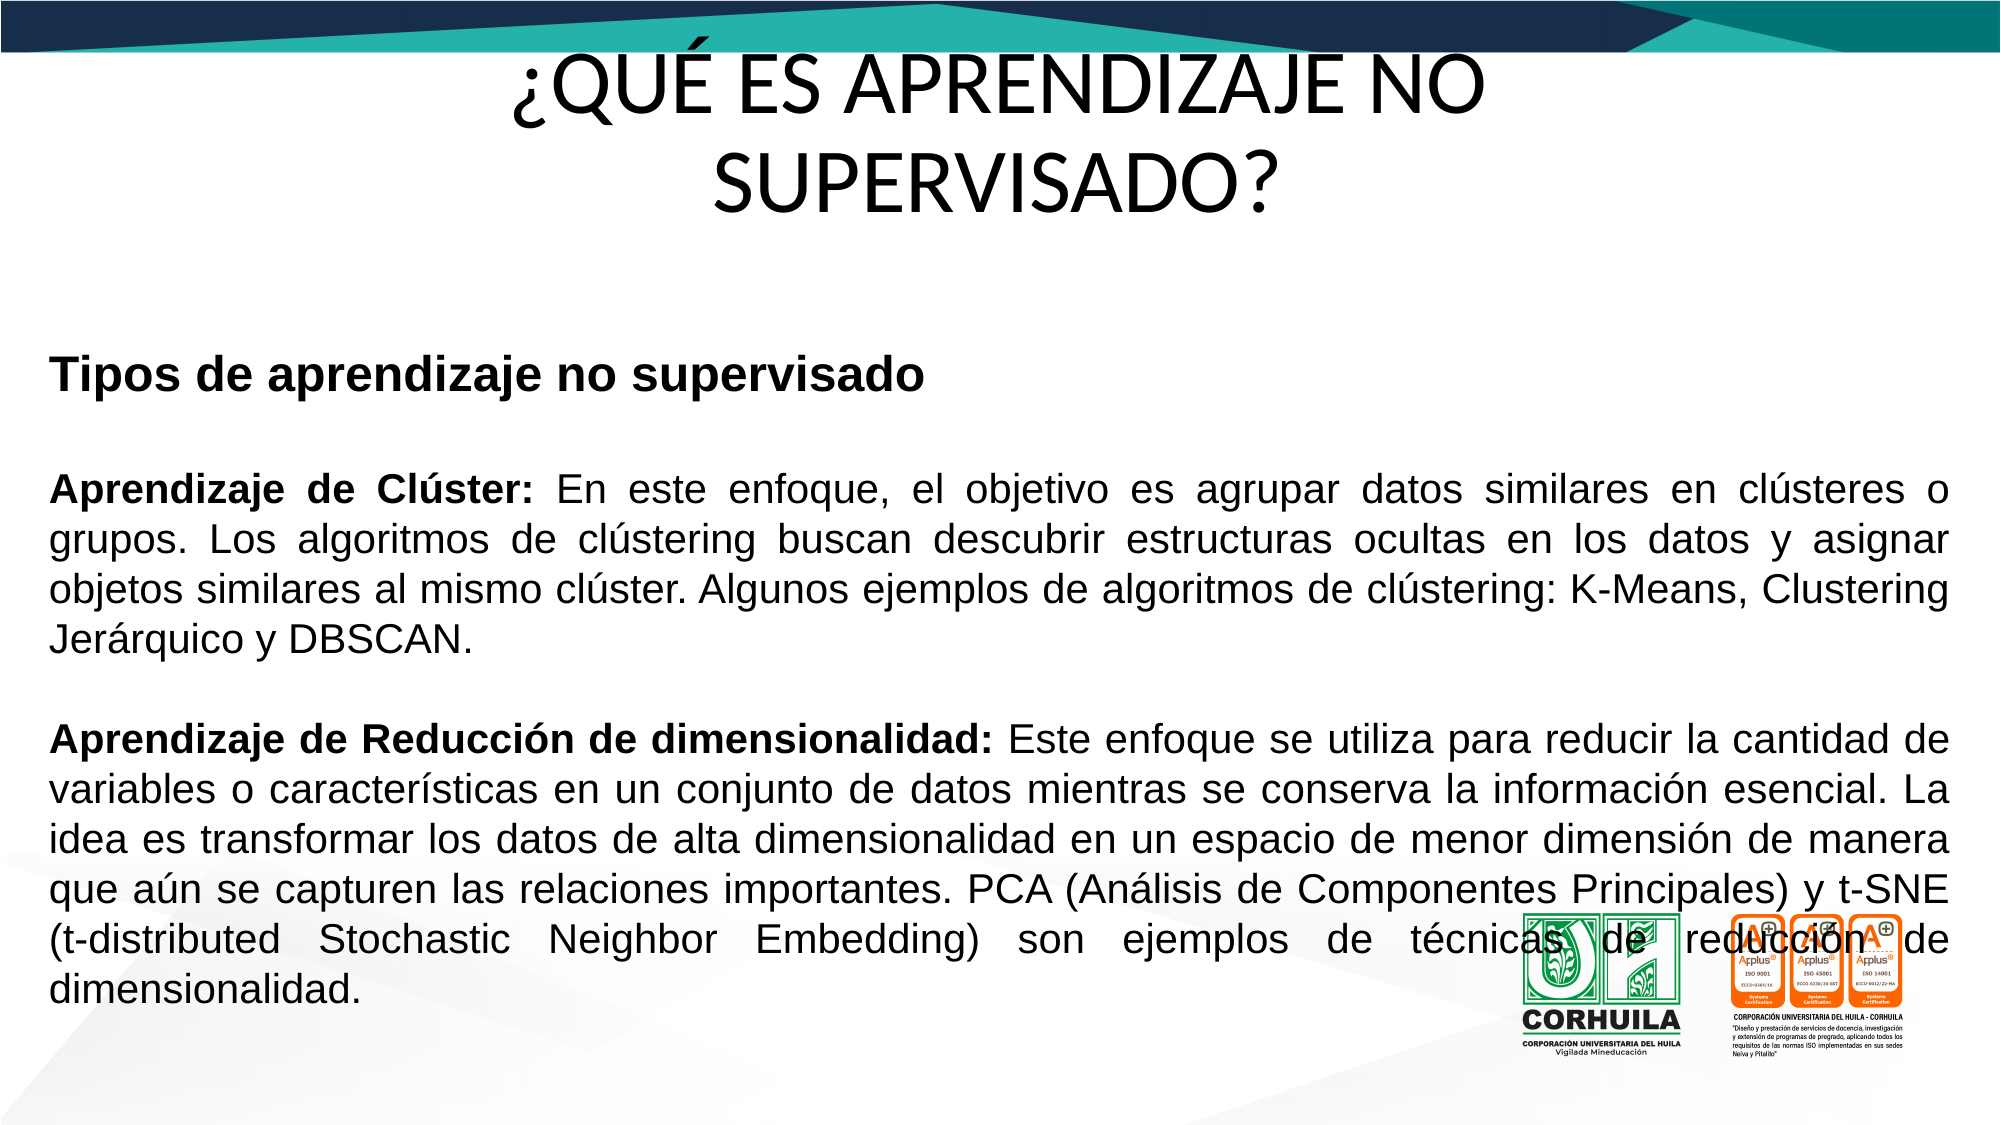

# ¿QUÉ ES APRENDIZAJE NO SUPERVISADO?
Tipos de aprendizaje no supervisado

Aprendizaje de Clúster: En este enfoque, el objetivo es agrupar datos similares en clústeres o grupos. Los algoritmos de clústering buscan descubrir estructuras ocultas en los datos y asignar objetos similares al mismo clúster. Algunos ejemplos de algoritmos de clústering: K-Means, Clustering Jerárquico y DBSCAN.

Aprendizaje de Reducción de dimensionalidad: Este enfoque se utiliza para reducir la cantidad de variables o características en un conjunto de datos mientras se conserva la información esencial. La idea es transformar los datos de alta dimensionalidad en un espacio de menor dimensión de manera que aún se capturen las relaciones importantes. PCA (Análisis de Componentes Principales) y t-SNE (t-distributed Stochastic Neighbor Embedding) son ejemplos de técnicas de reducción de dimensionalidad.